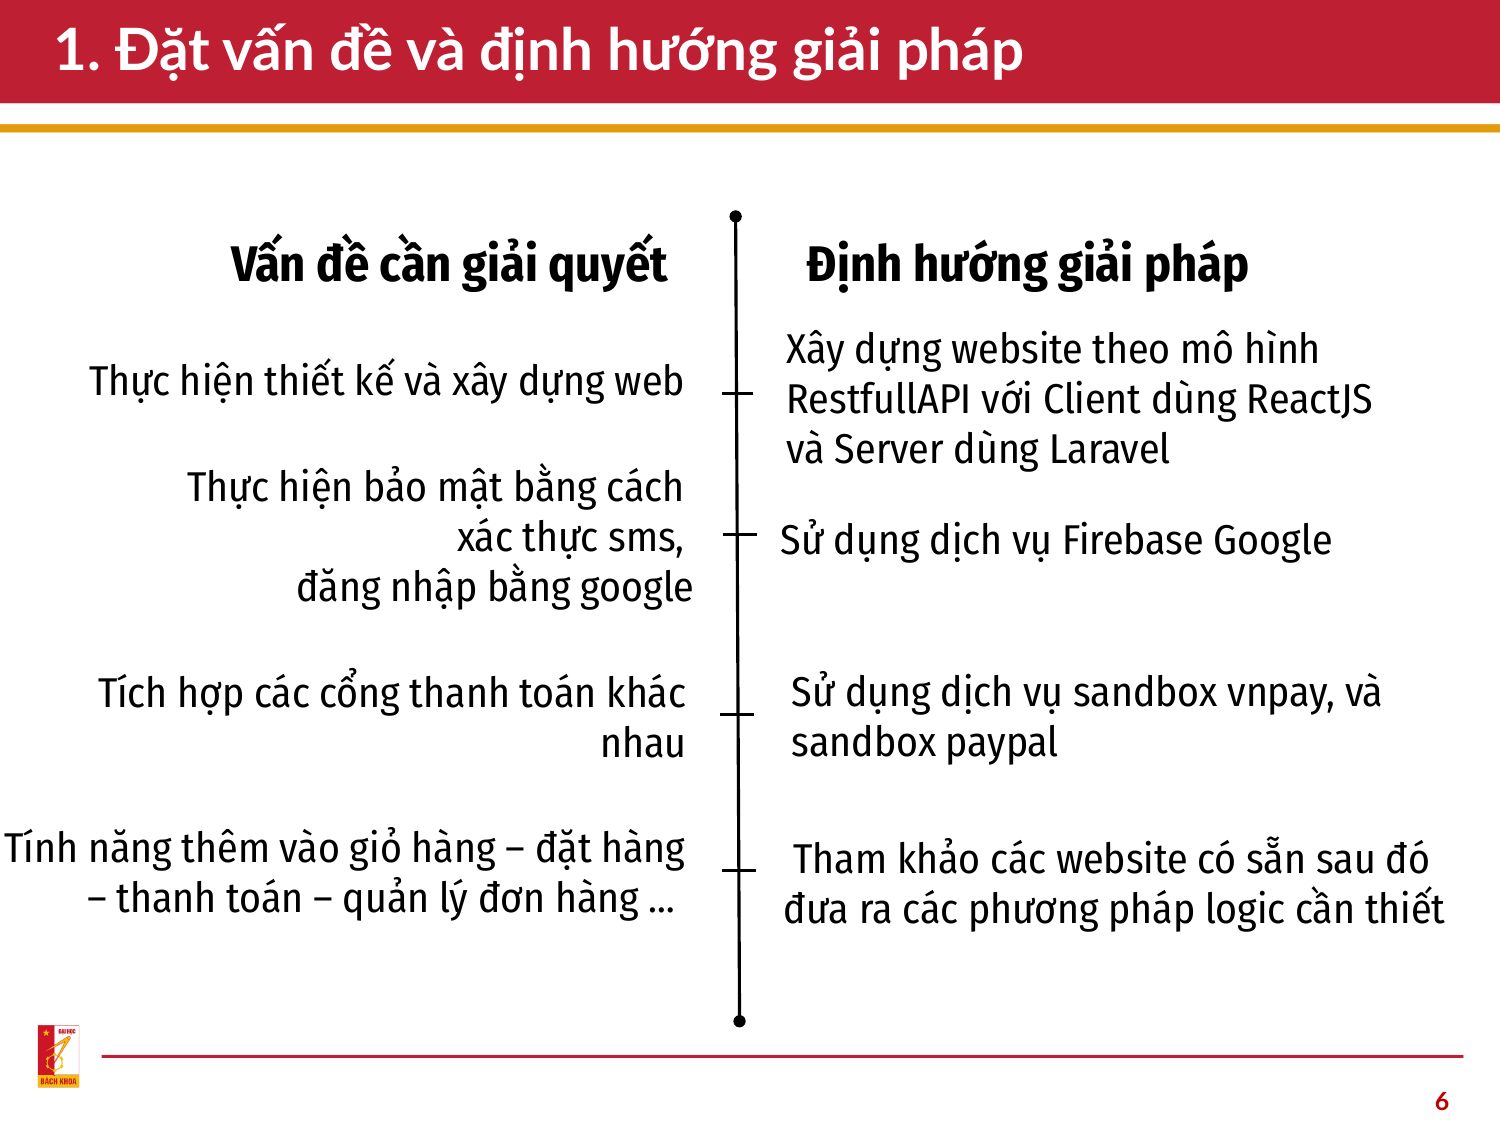

# 1. Đặt vấn đề và định hướng giải pháp
Vấn đề cần giải quyết
Định hướng giải pháp
Xây dựng website theo mô hình RestfullAPI với Client dùng ReactJS và Server dùng Laravel
Thực hiện thiết kế và xây dựng web
Thực hiện bảo mật bằng cách
xác thực sms,
đăng nhập bằng google
Sử dụng dịch vụ Firebase Google
Sử dụng dịch vụ sandbox vnpay, và sandbox paypal
Tích hợp các cổng thanh toán khác nhau
 Tham khảo các website có sẵn sau đó đưa ra các phương pháp logic cần thiết
Tính năng thêm vào giỏ hàng – đặt hàng – thanh toán – quản lý đơn hàng …
6